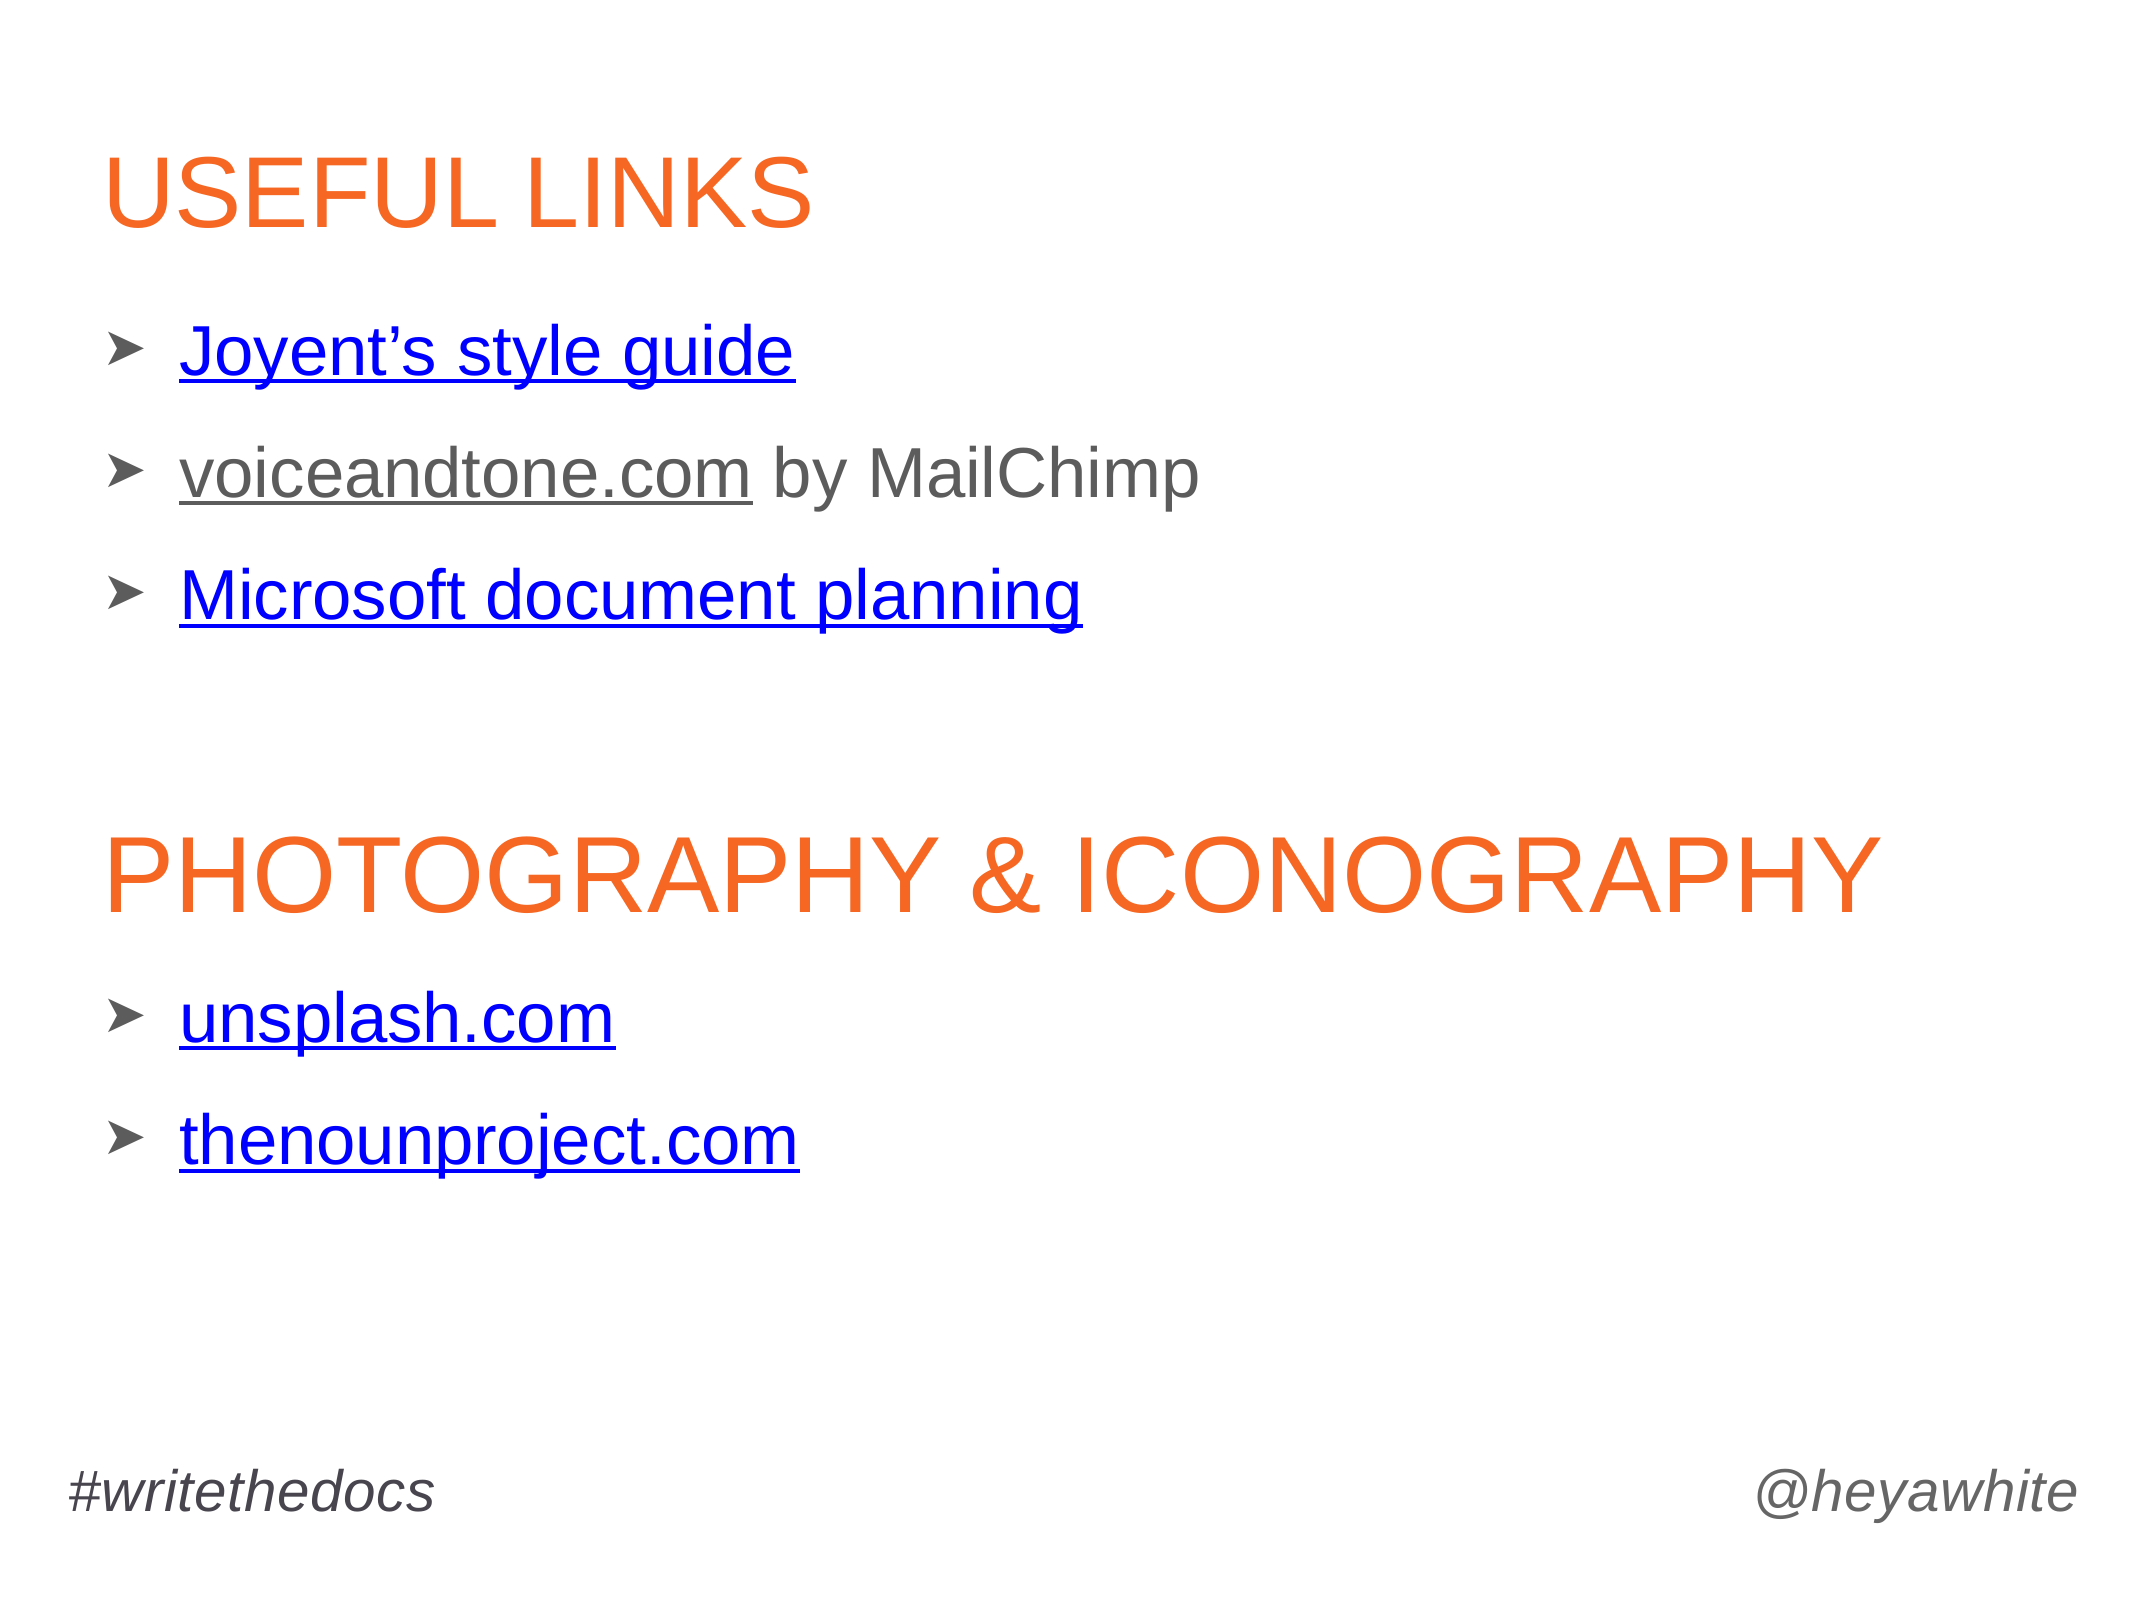

# Useful links

Joyent’s style guide
voiceandtone.com by MailChimp
Microsoft document planning

Photography & Iconography
unsplash.com
thenounproject.com